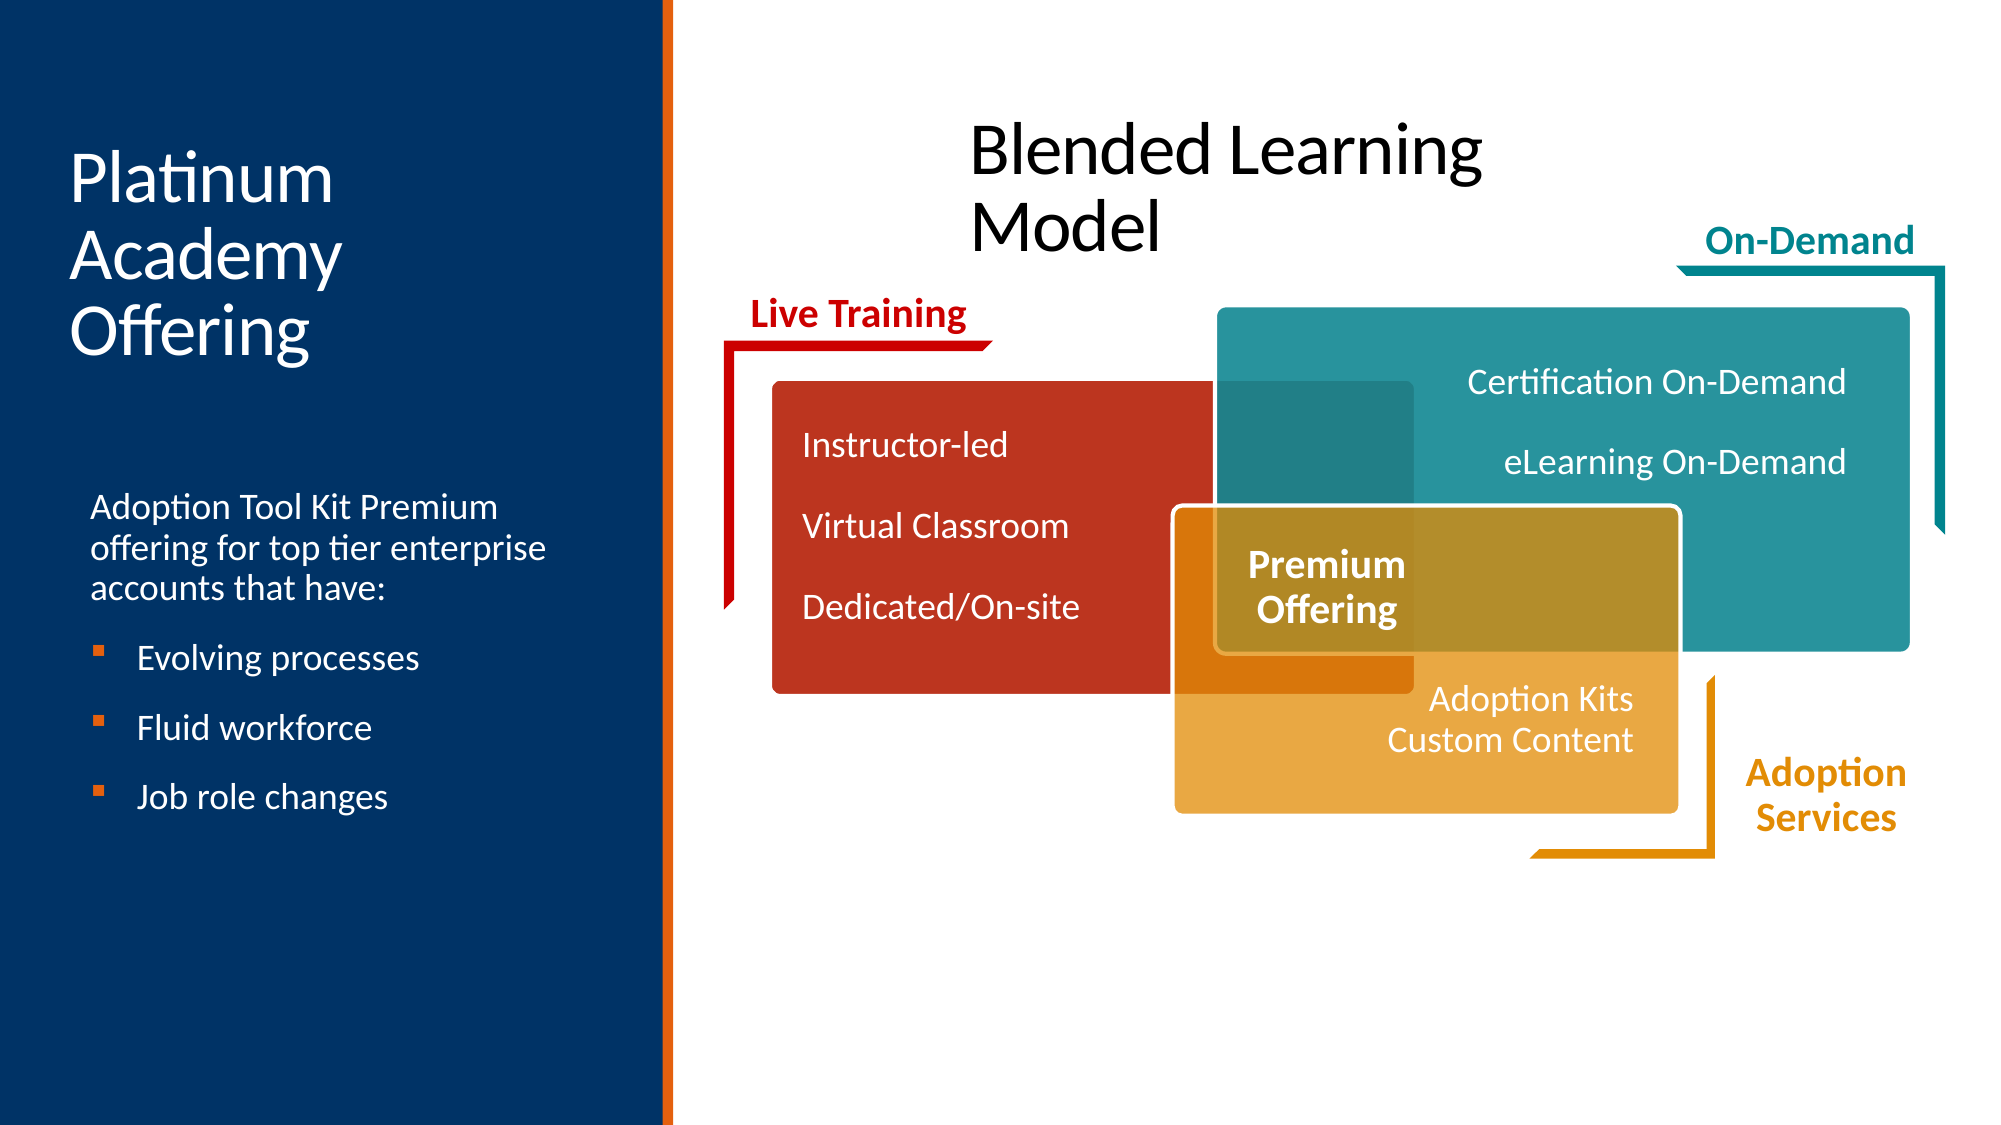

Blended Learning Model Offering
# Platinum Academy Offering
On-Demand

Certification On-Demand

eLearning On-Demand
Live Training

Instructor-led

Virtual Classroom

Dedicated/On-site
Adoption Tool Kit Premium offering for top tier enterprise accounts that have:
Evolving processes
Fluid workforce
Job role changes

Premium Offering
Adoption Kits
Custom Content

Adoption Services